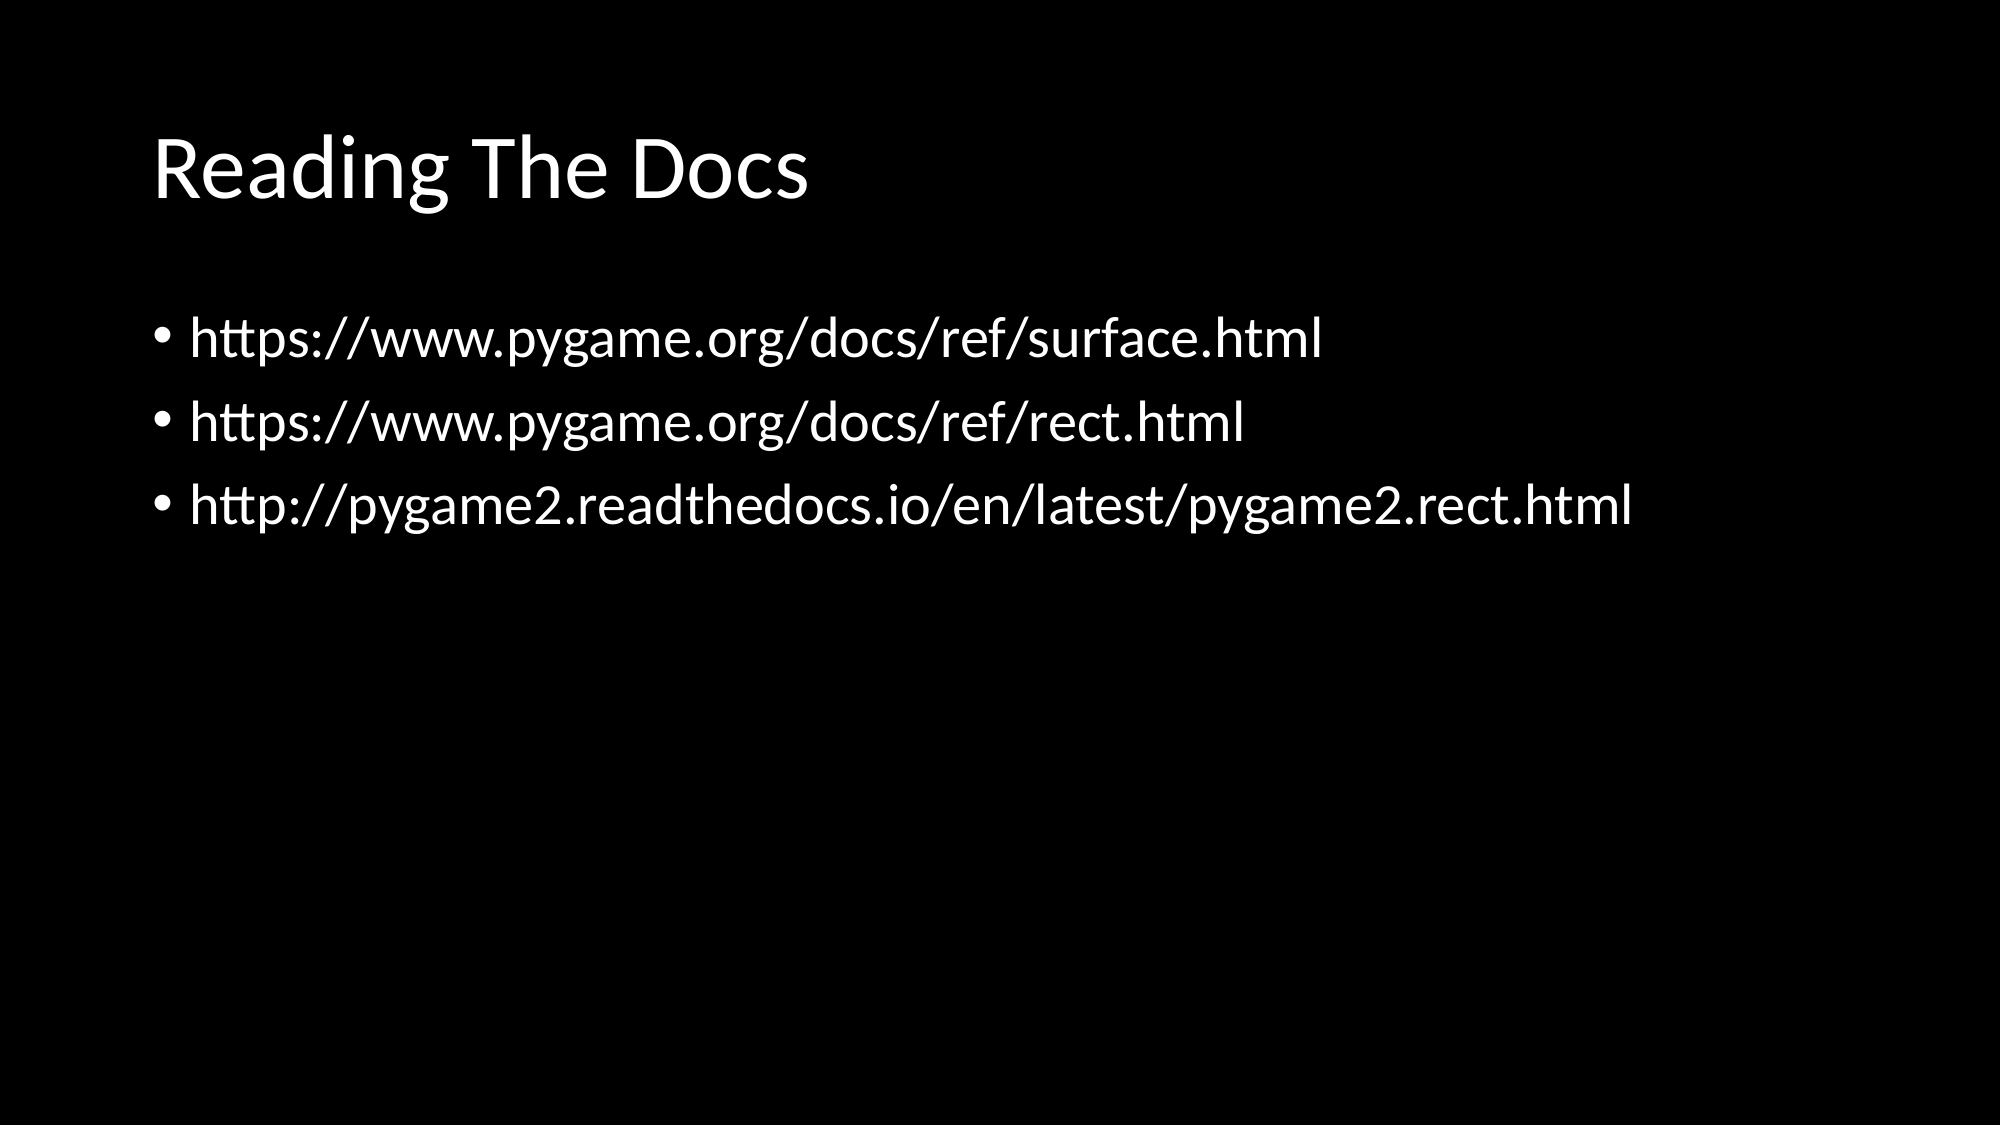

# Reading The Docs
https://www.pygame.org/docs/ref/surface.html
https://www.pygame.org/docs/ref/rect.html
http://pygame2.readthedocs.io/en/latest/pygame2.rect.html